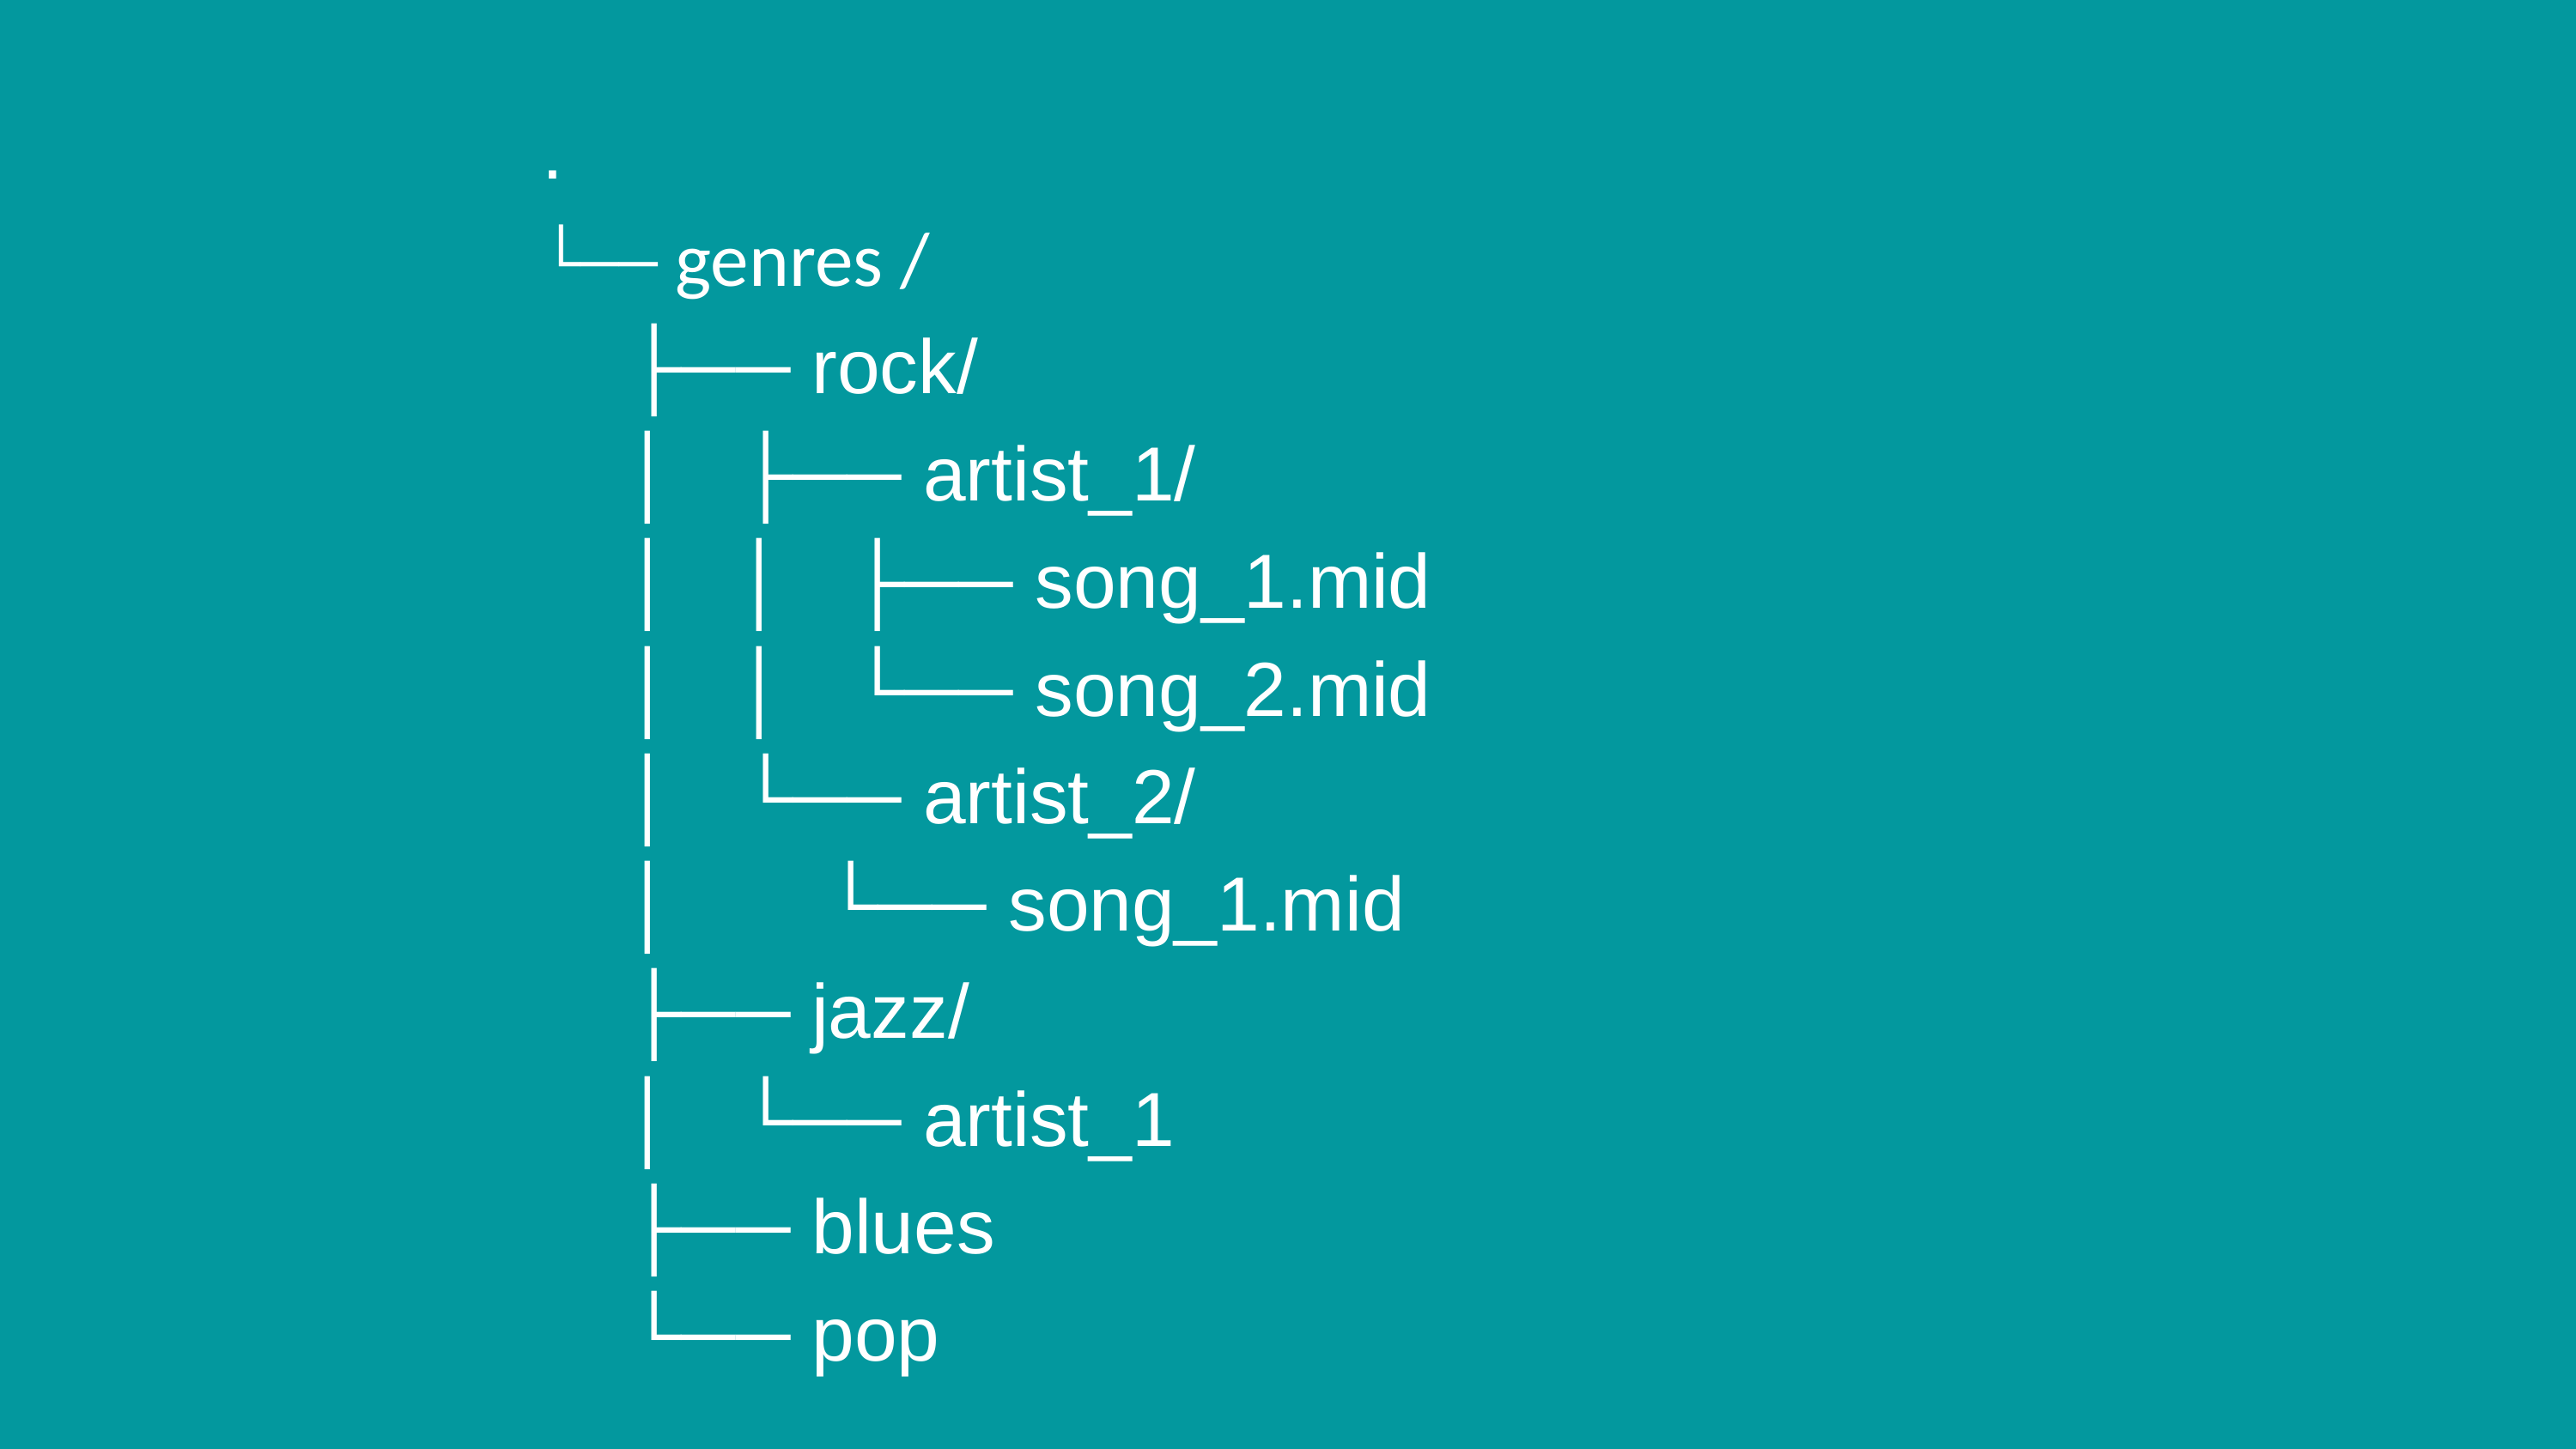

.
└── genres /
    ├── rock/
    │   ├── artist_1/
    │   │   ├── song_1.mid
    │   │   └── song_2.mid
    │   └── artist_2/
    │       └── song_1.mid
    ├── jazz/
    │   └── artist_1
    ├── blues
    └── pop